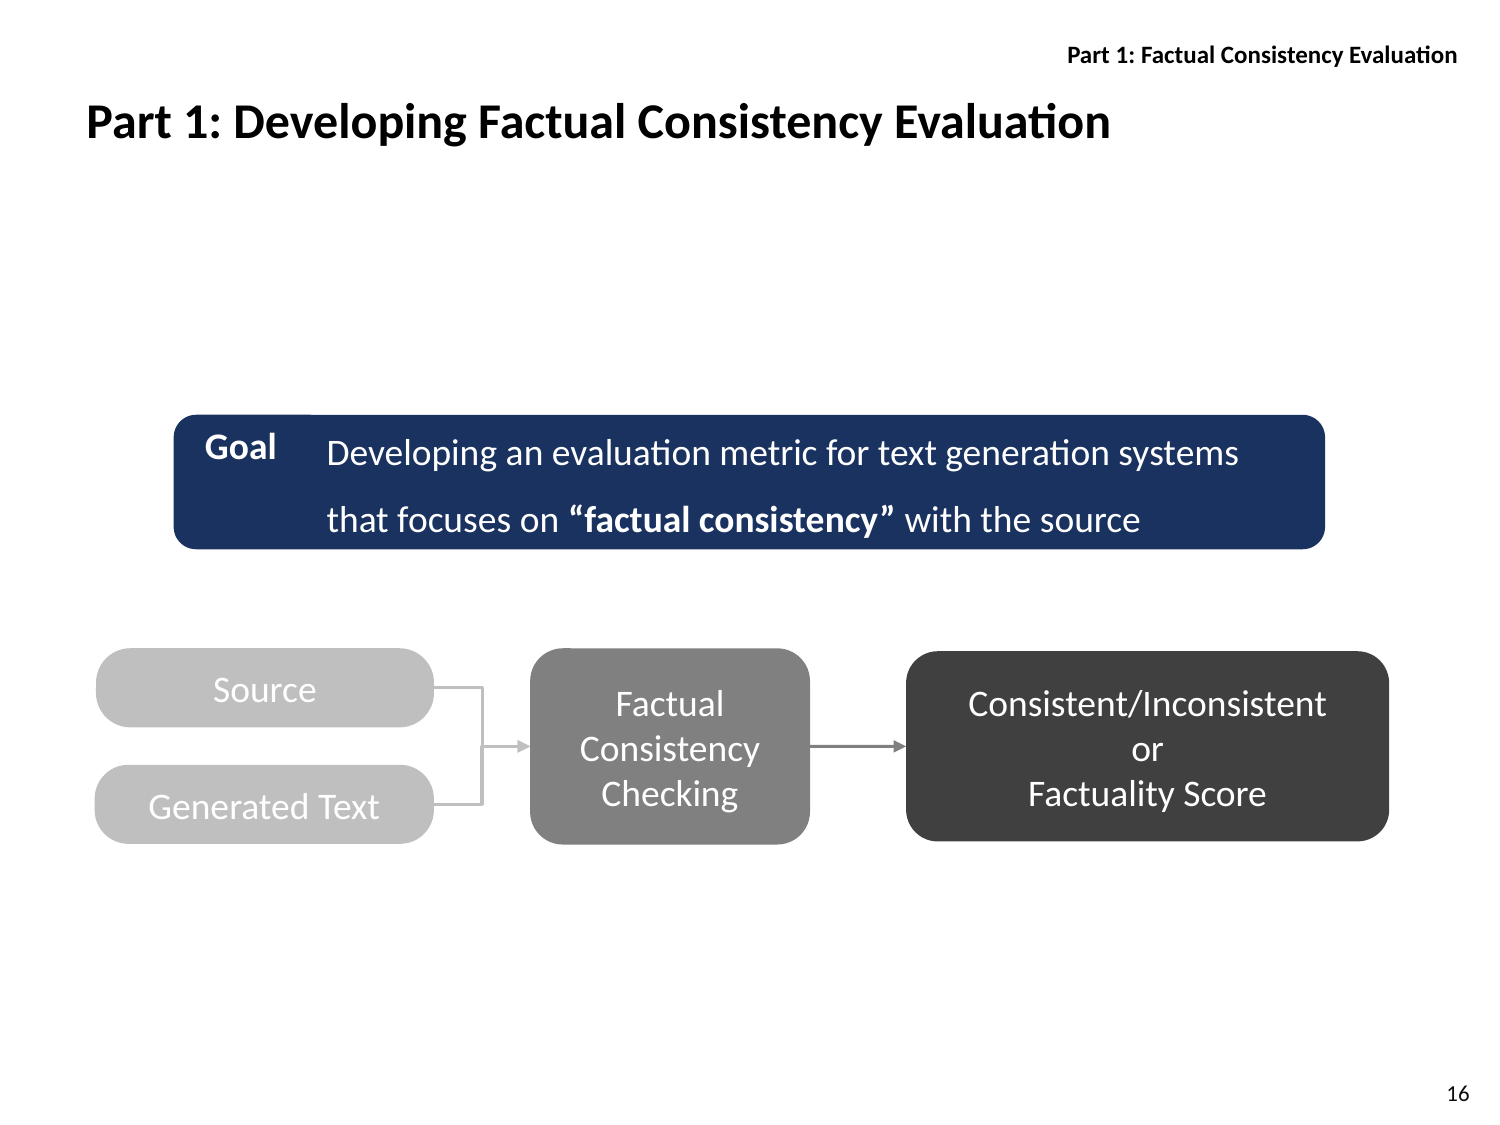

Part 1: Factual Consistency Evaluation
Part 1: Developing Factual Consistency Evaluation
Developing an evaluation metric for text generation systems that focuses on “factual consistency” with the source
Goal

Source
Factual Consistency Checking
Consistent/Inconsistent
or
Factuality Score
Generated Text